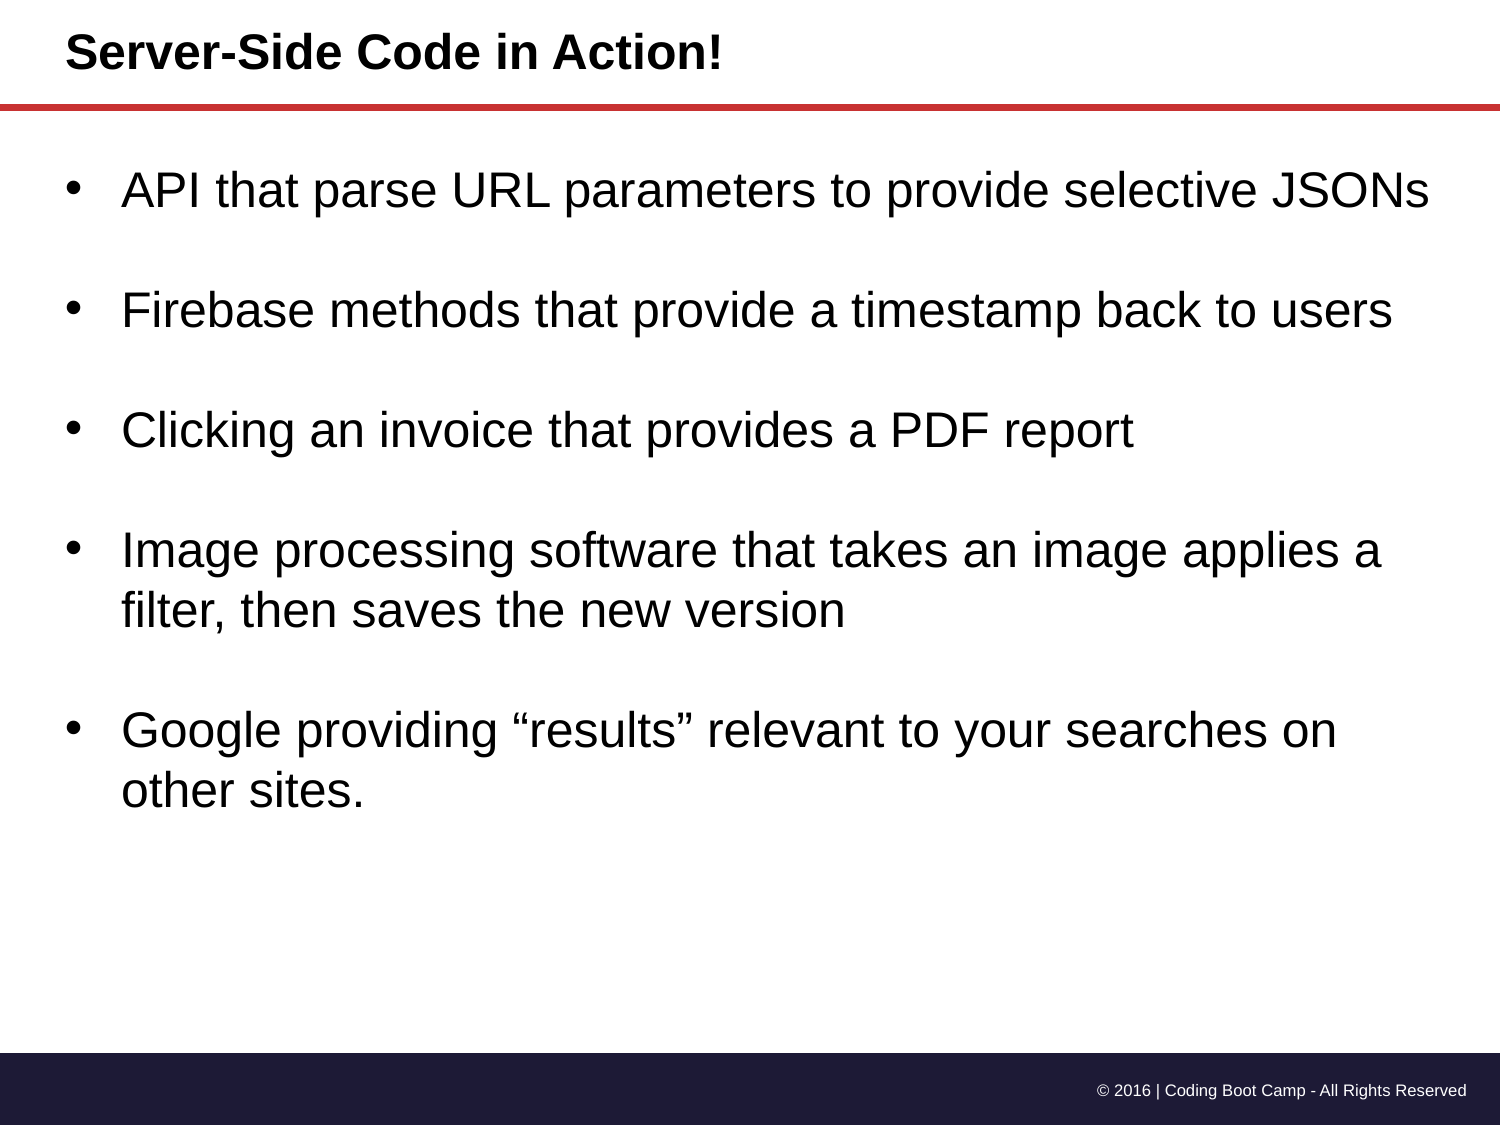

# Server-Side Code in Action!
API that parse URL parameters to provide selective JSONs

Firebase methods that provide a timestamp back to users

Clicking an invoice that provides a PDF report

Image processing software that takes an image applies a filter, then saves the new version

Google providing “results” relevant to your searches on other sites.